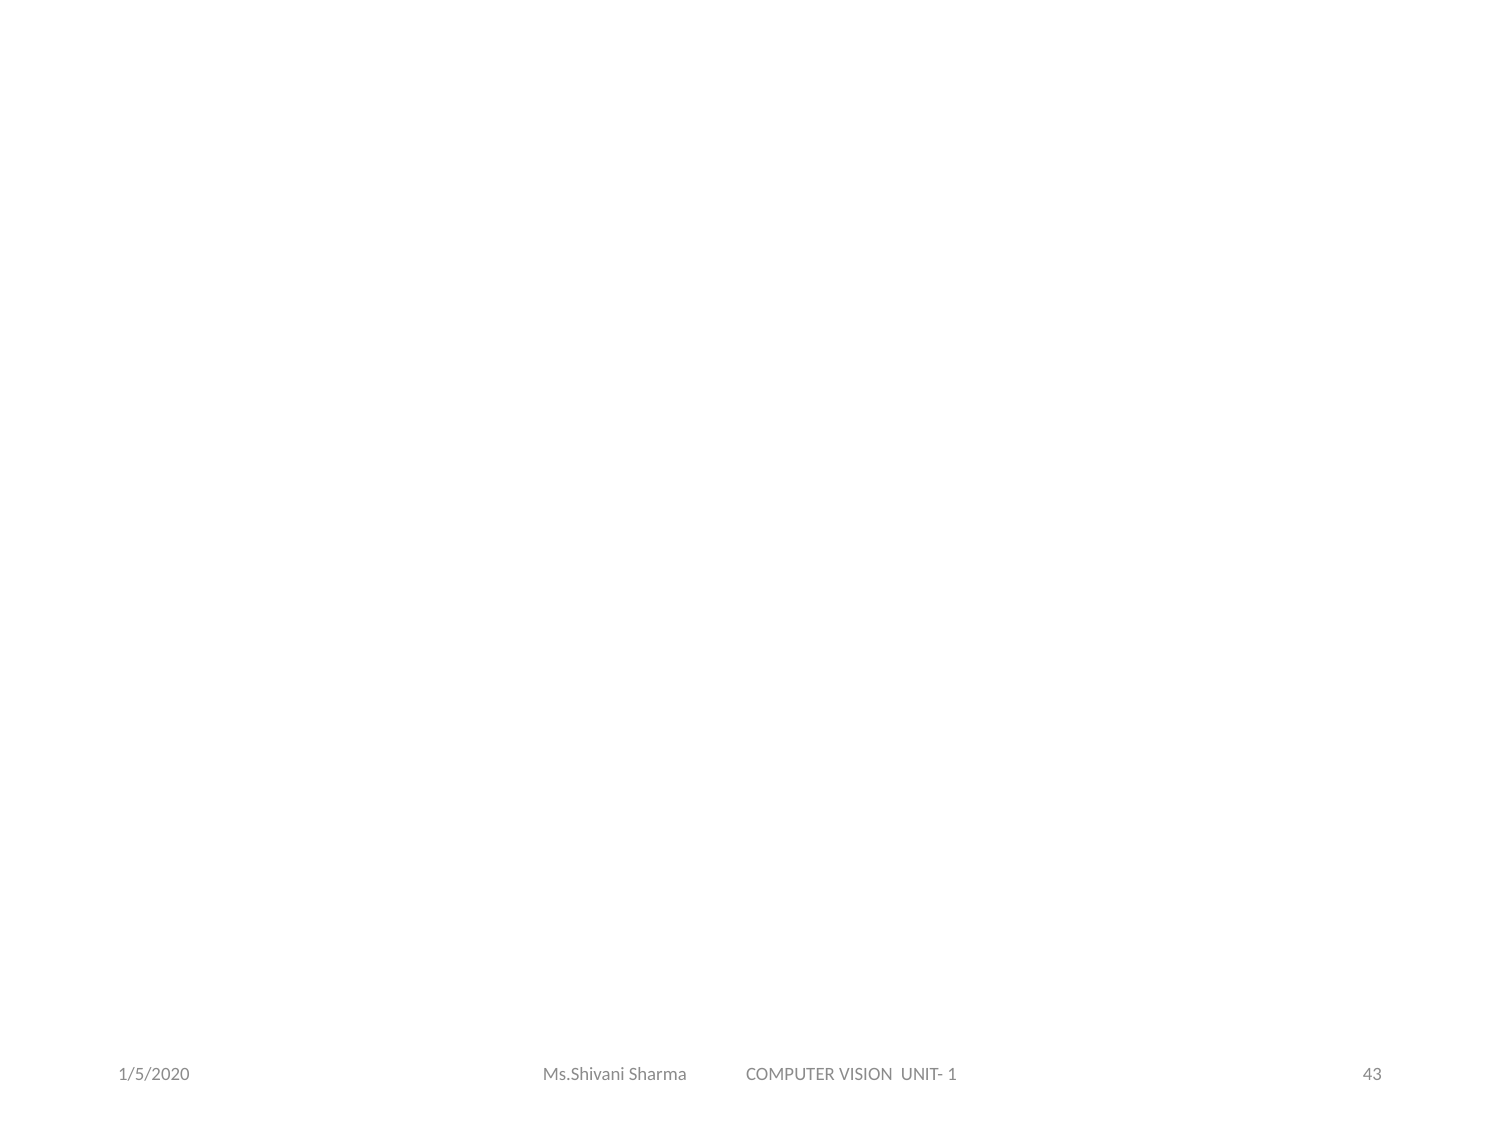

1/5/2020
Ms.Shivani Sharma              COMPUTER VISION  UNIT- 1
43